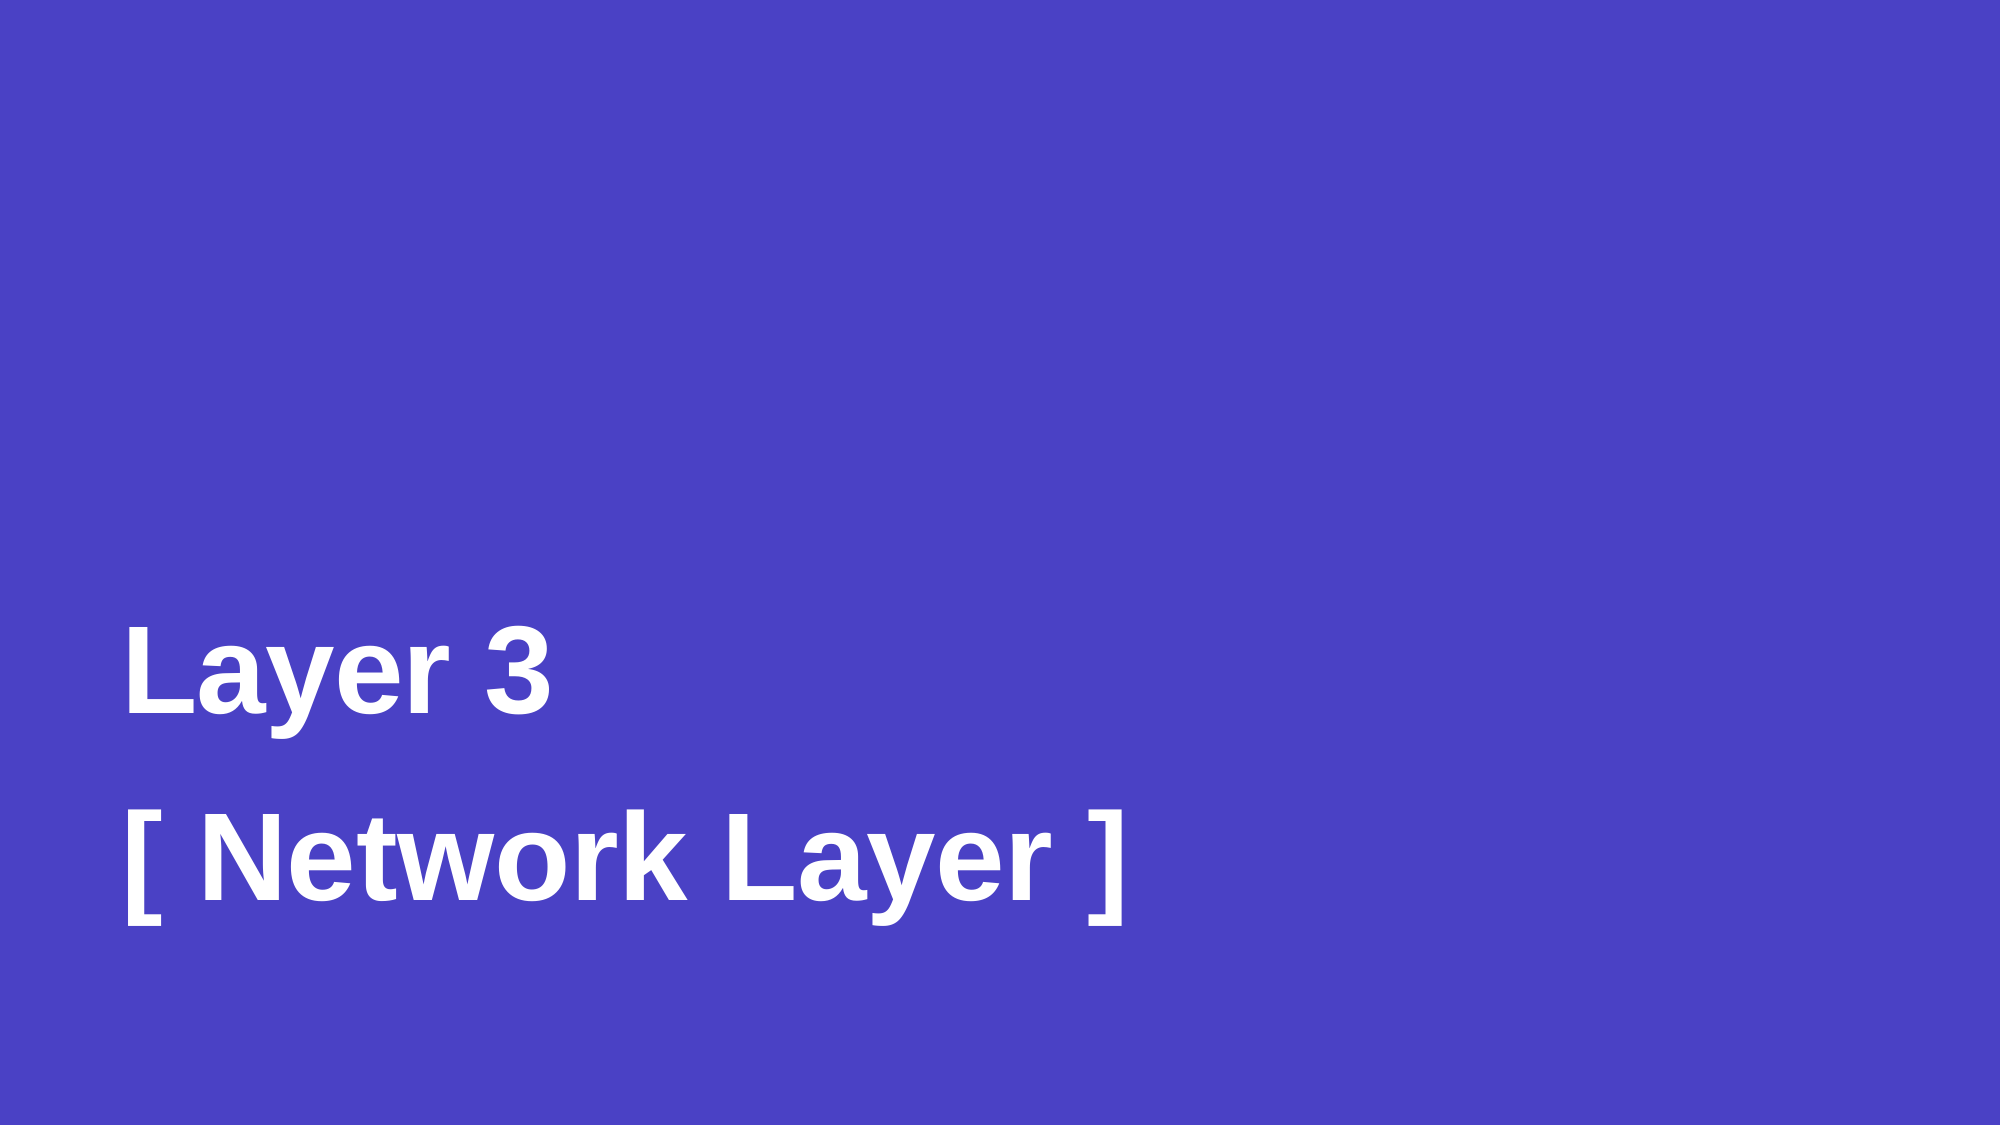

# Layer 3
[ Network Layer ]